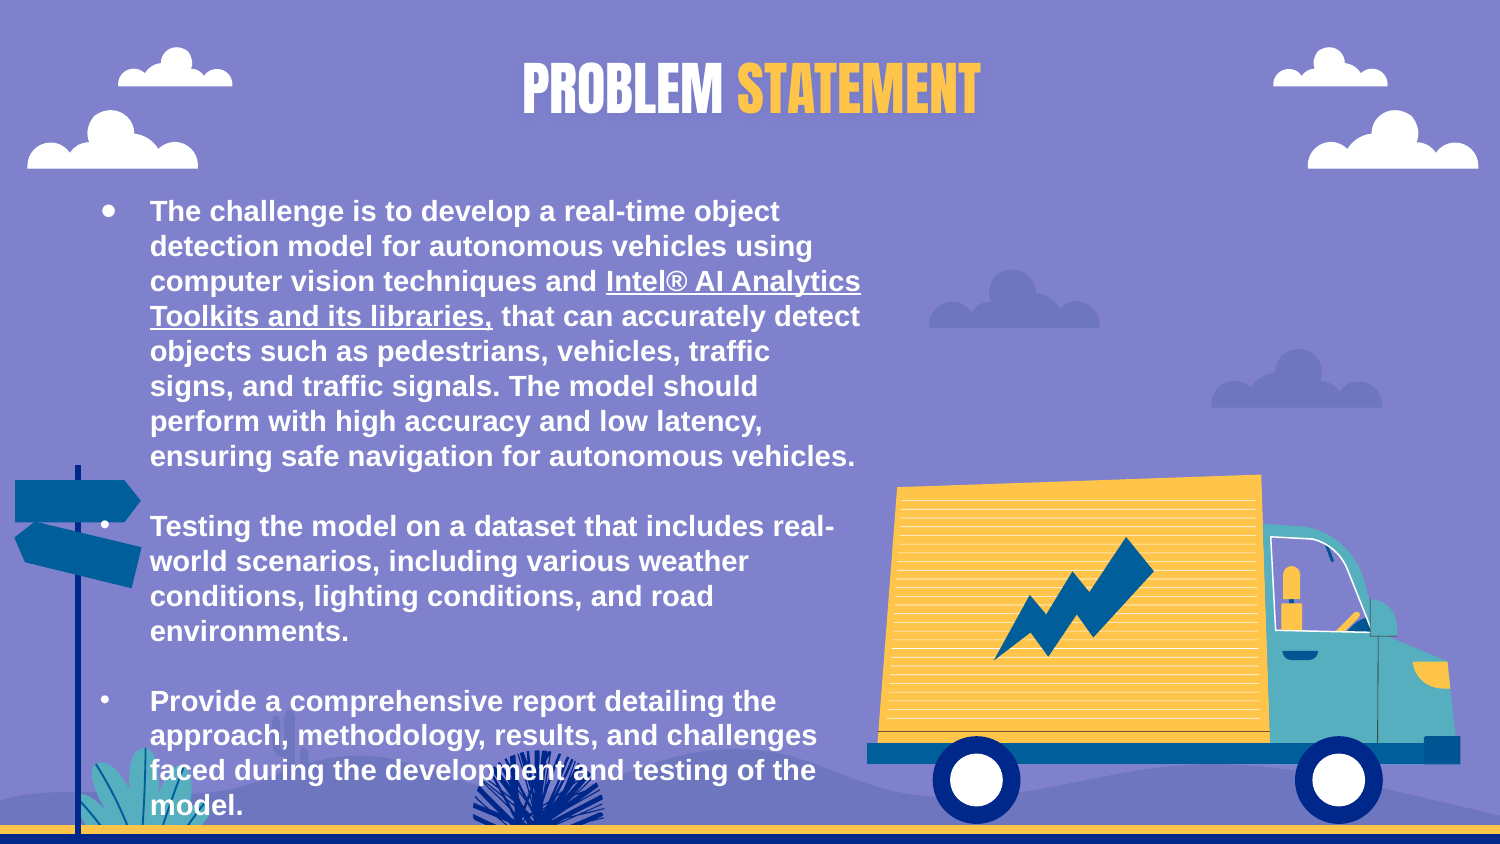

# PROBLEM STATEMENT
The challenge is to develop a real-time object detection model for autonomous vehicles using computer vision techniques and Intel® AI Analytics Toolkits and its libraries, that can accurately detect objects such as pedestrians, vehicles, traffic signs, and traffic signals. The model should perform with high accuracy and low latency, ensuring safe navigation for autonomous vehicles.

Testing the model on a dataset that includes real-world scenarios, including various weather conditions, lighting conditions, and road environments.

Provide a comprehensive report detailing the approach, methodology, results, and challenges faced during the development and testing of the model.